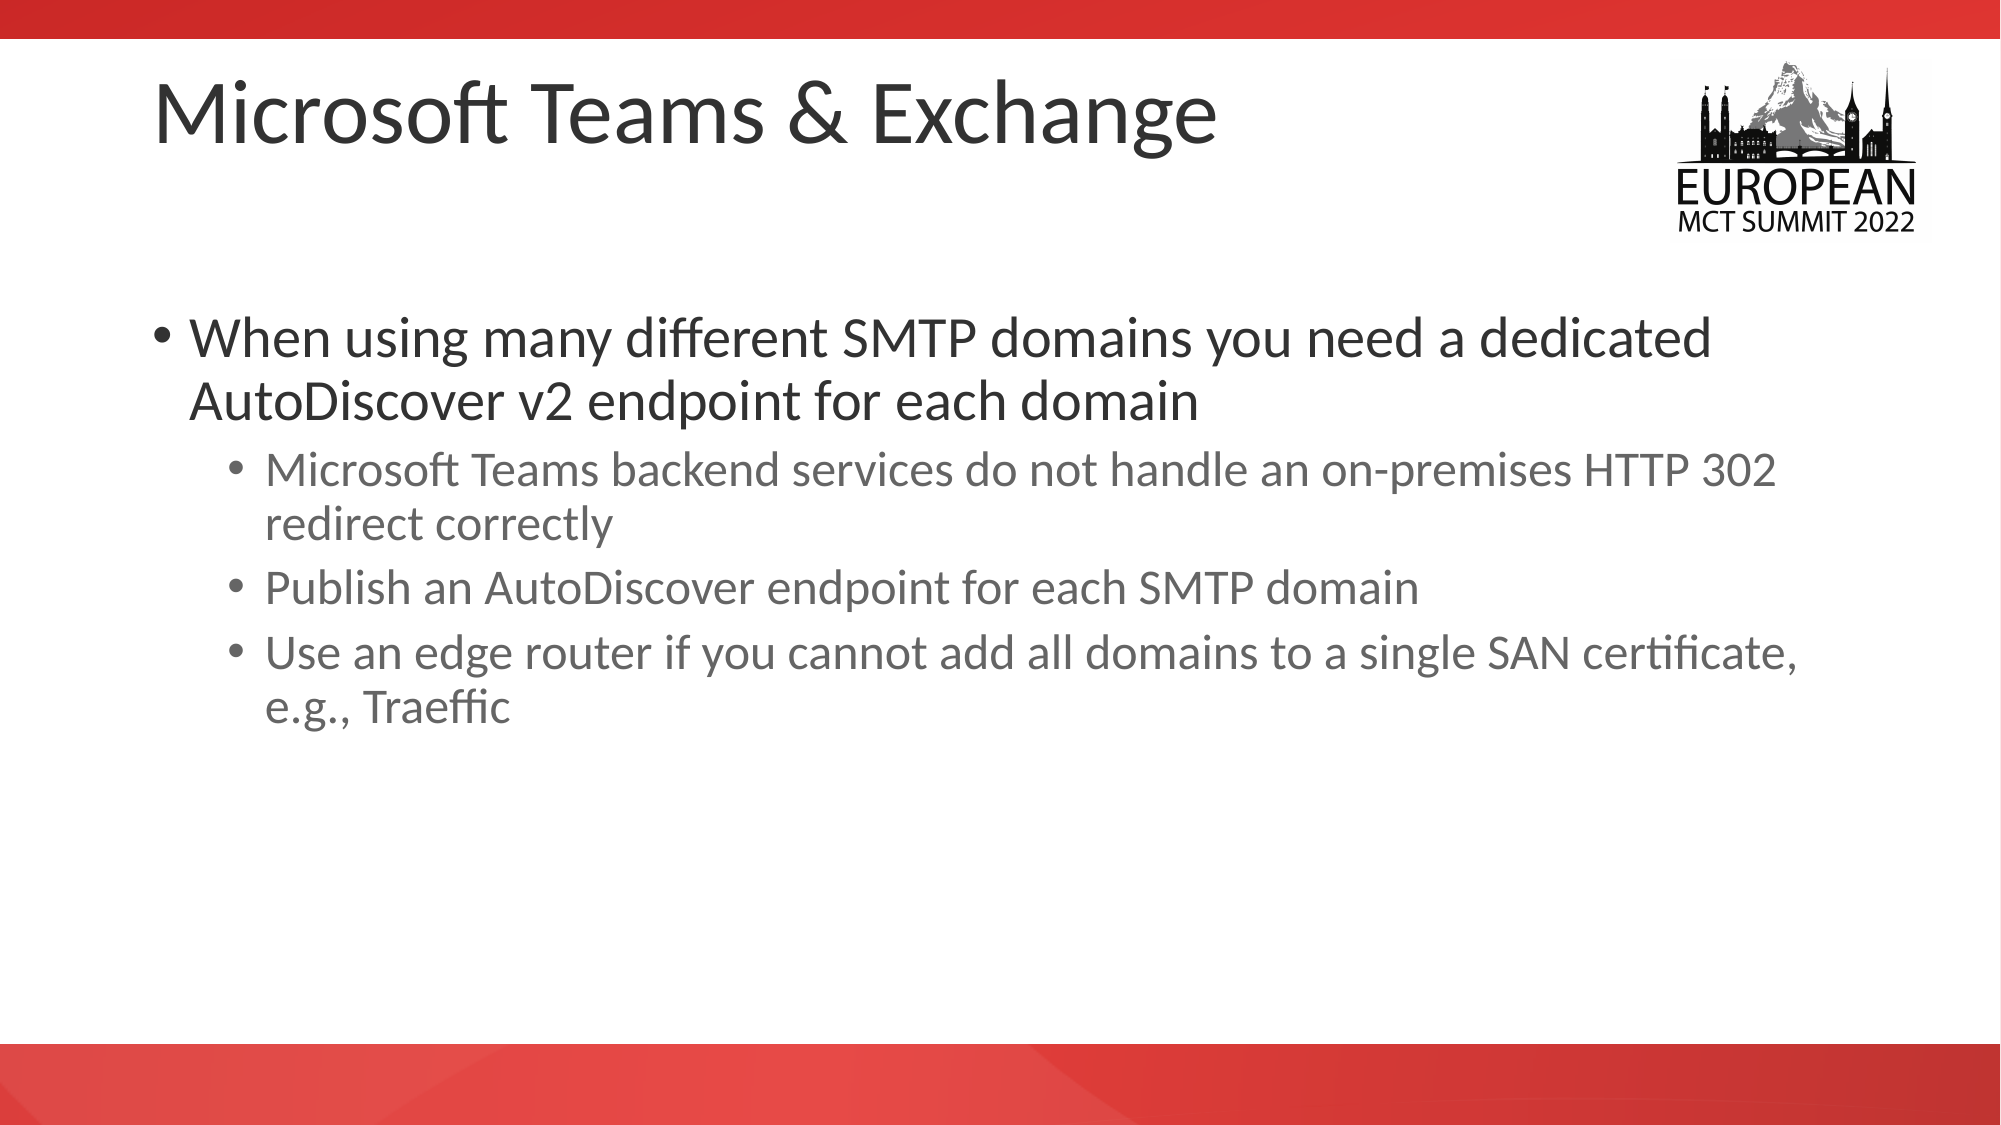

# Microsoft Teams & Exchange
When using many different SMTP domains you need a dedicated AutoDiscover v2 endpoint for each domain
Microsoft Teams backend services do not handle an on-premises HTTP 302 redirect correctly
Publish an AutoDiscover endpoint for each SMTP domain
Use an edge router if you cannot add all domains to a single SAN certificate, e.g., Traeffic